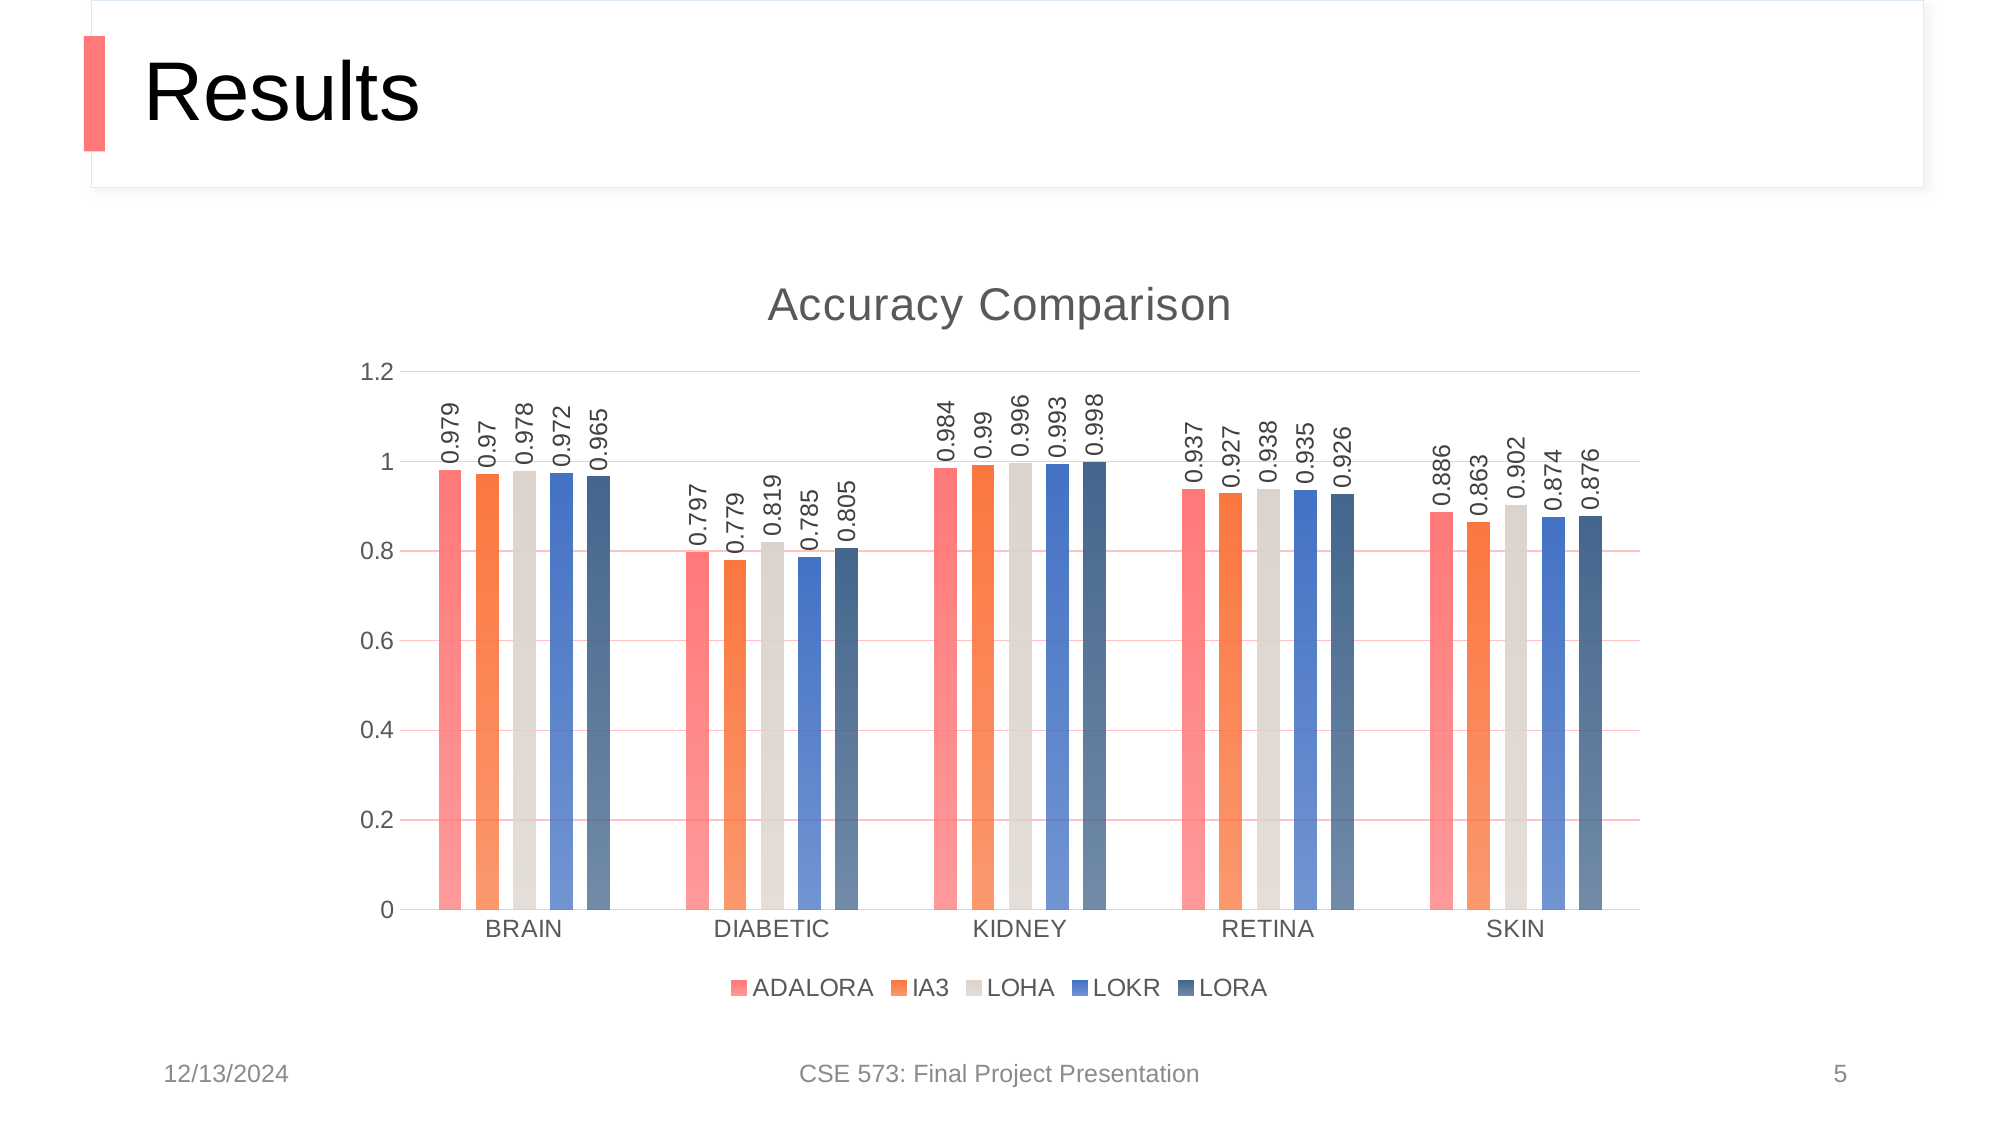

# Results

### Chart: Accuracy Comparison

| Category | ADALORA | IA3 | LOHA | LOKR | LORA |
|---|---|---|---|---|---|
| BRAIN | 0.979 | 0.97 | 0.978 | 0.972 | 0.965 |
| DIABETIC | 0.797 | 0.779 | 0.819 | 0.785 | 0.805 |
| KIDNEY | 0.984 | 0.99 | 0.996 | 0.993 | 0.998 |
| RETINA | 0.937 | 0.927 | 0.938 | 0.935 | 0.926 |
| SKIN | 0.886 | 0.863 | 0.902 | 0.874 | 0.876 |
12/13/2024
CSE 573: Final Project Presentation
5